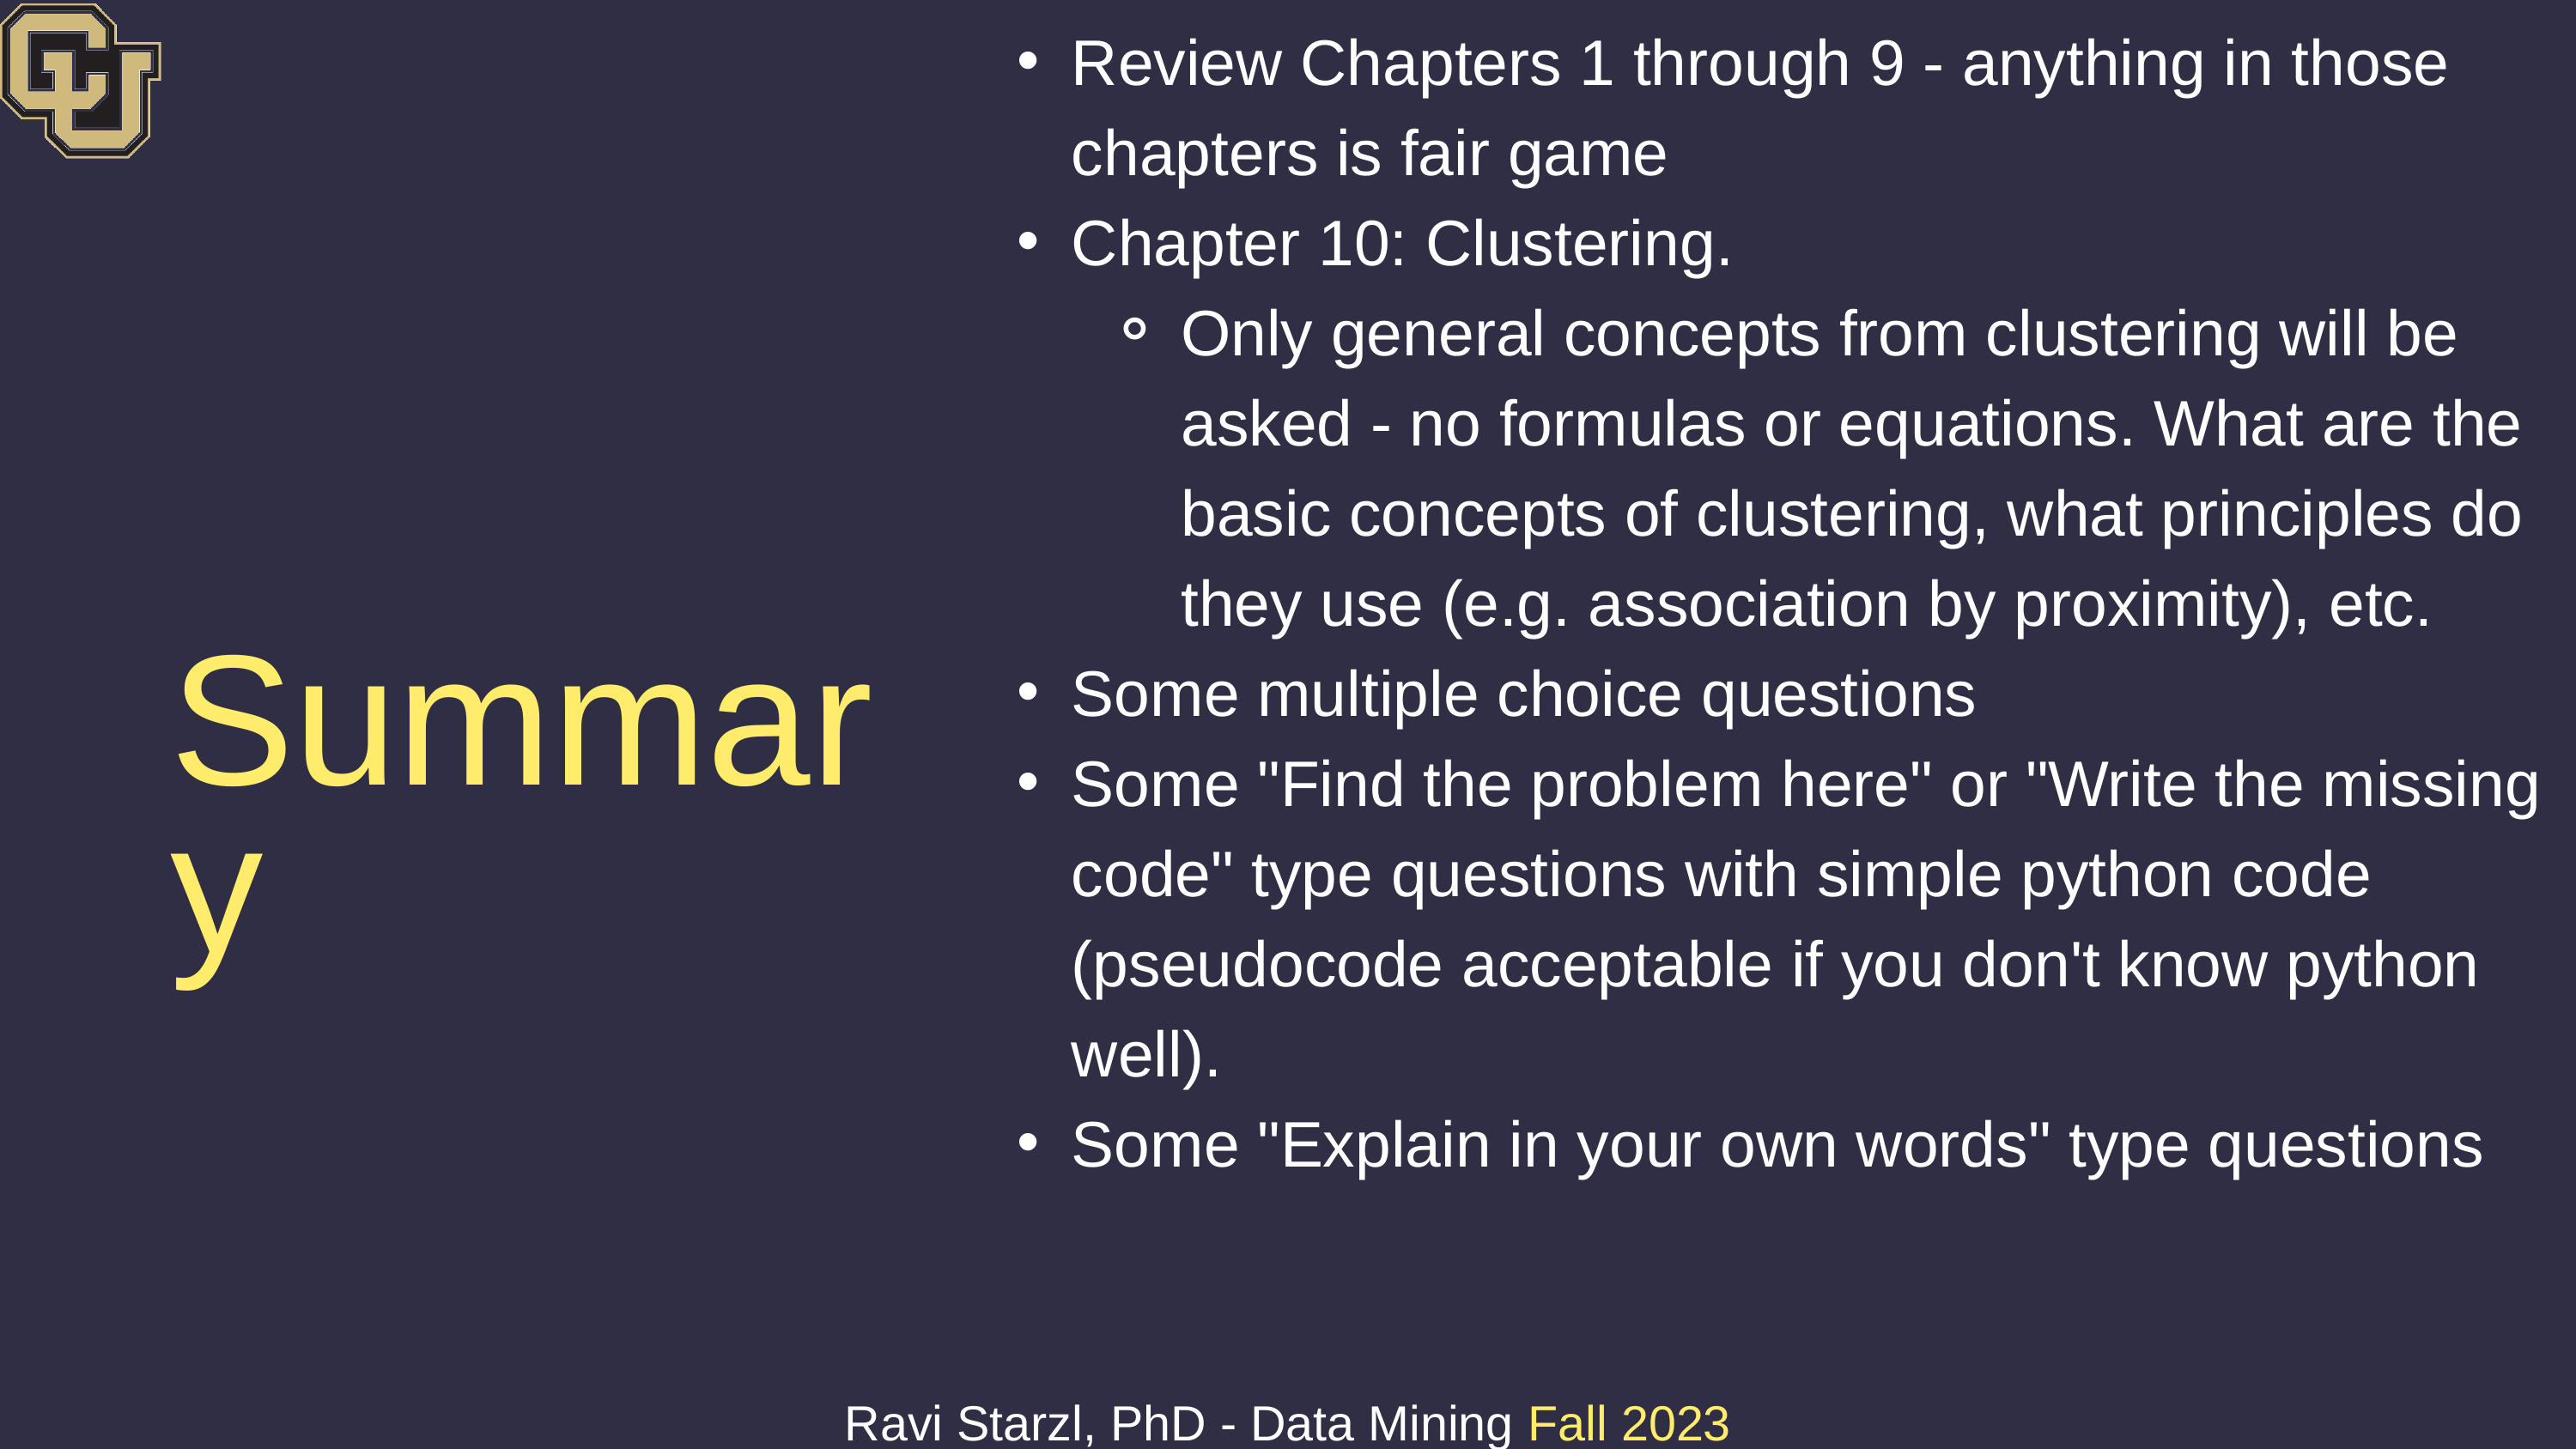

Review Chapters 1 through 9 - anything in those chapters is fair game
Chapter 10: Clustering.
Only general concepts from clustering will be asked - no formulas or equations. What are the basic concepts of clustering, what principles do they use (e.g. association by proximity), etc.
Some multiple choice questions
Some "Find the problem here" or "Write the missing code" type questions with simple python code (pseudocode acceptable if you don't know python well).
Some "Explain in your own words" type questions
Summary
Ravi Starzl, PhD - Data Mining Fall 2023